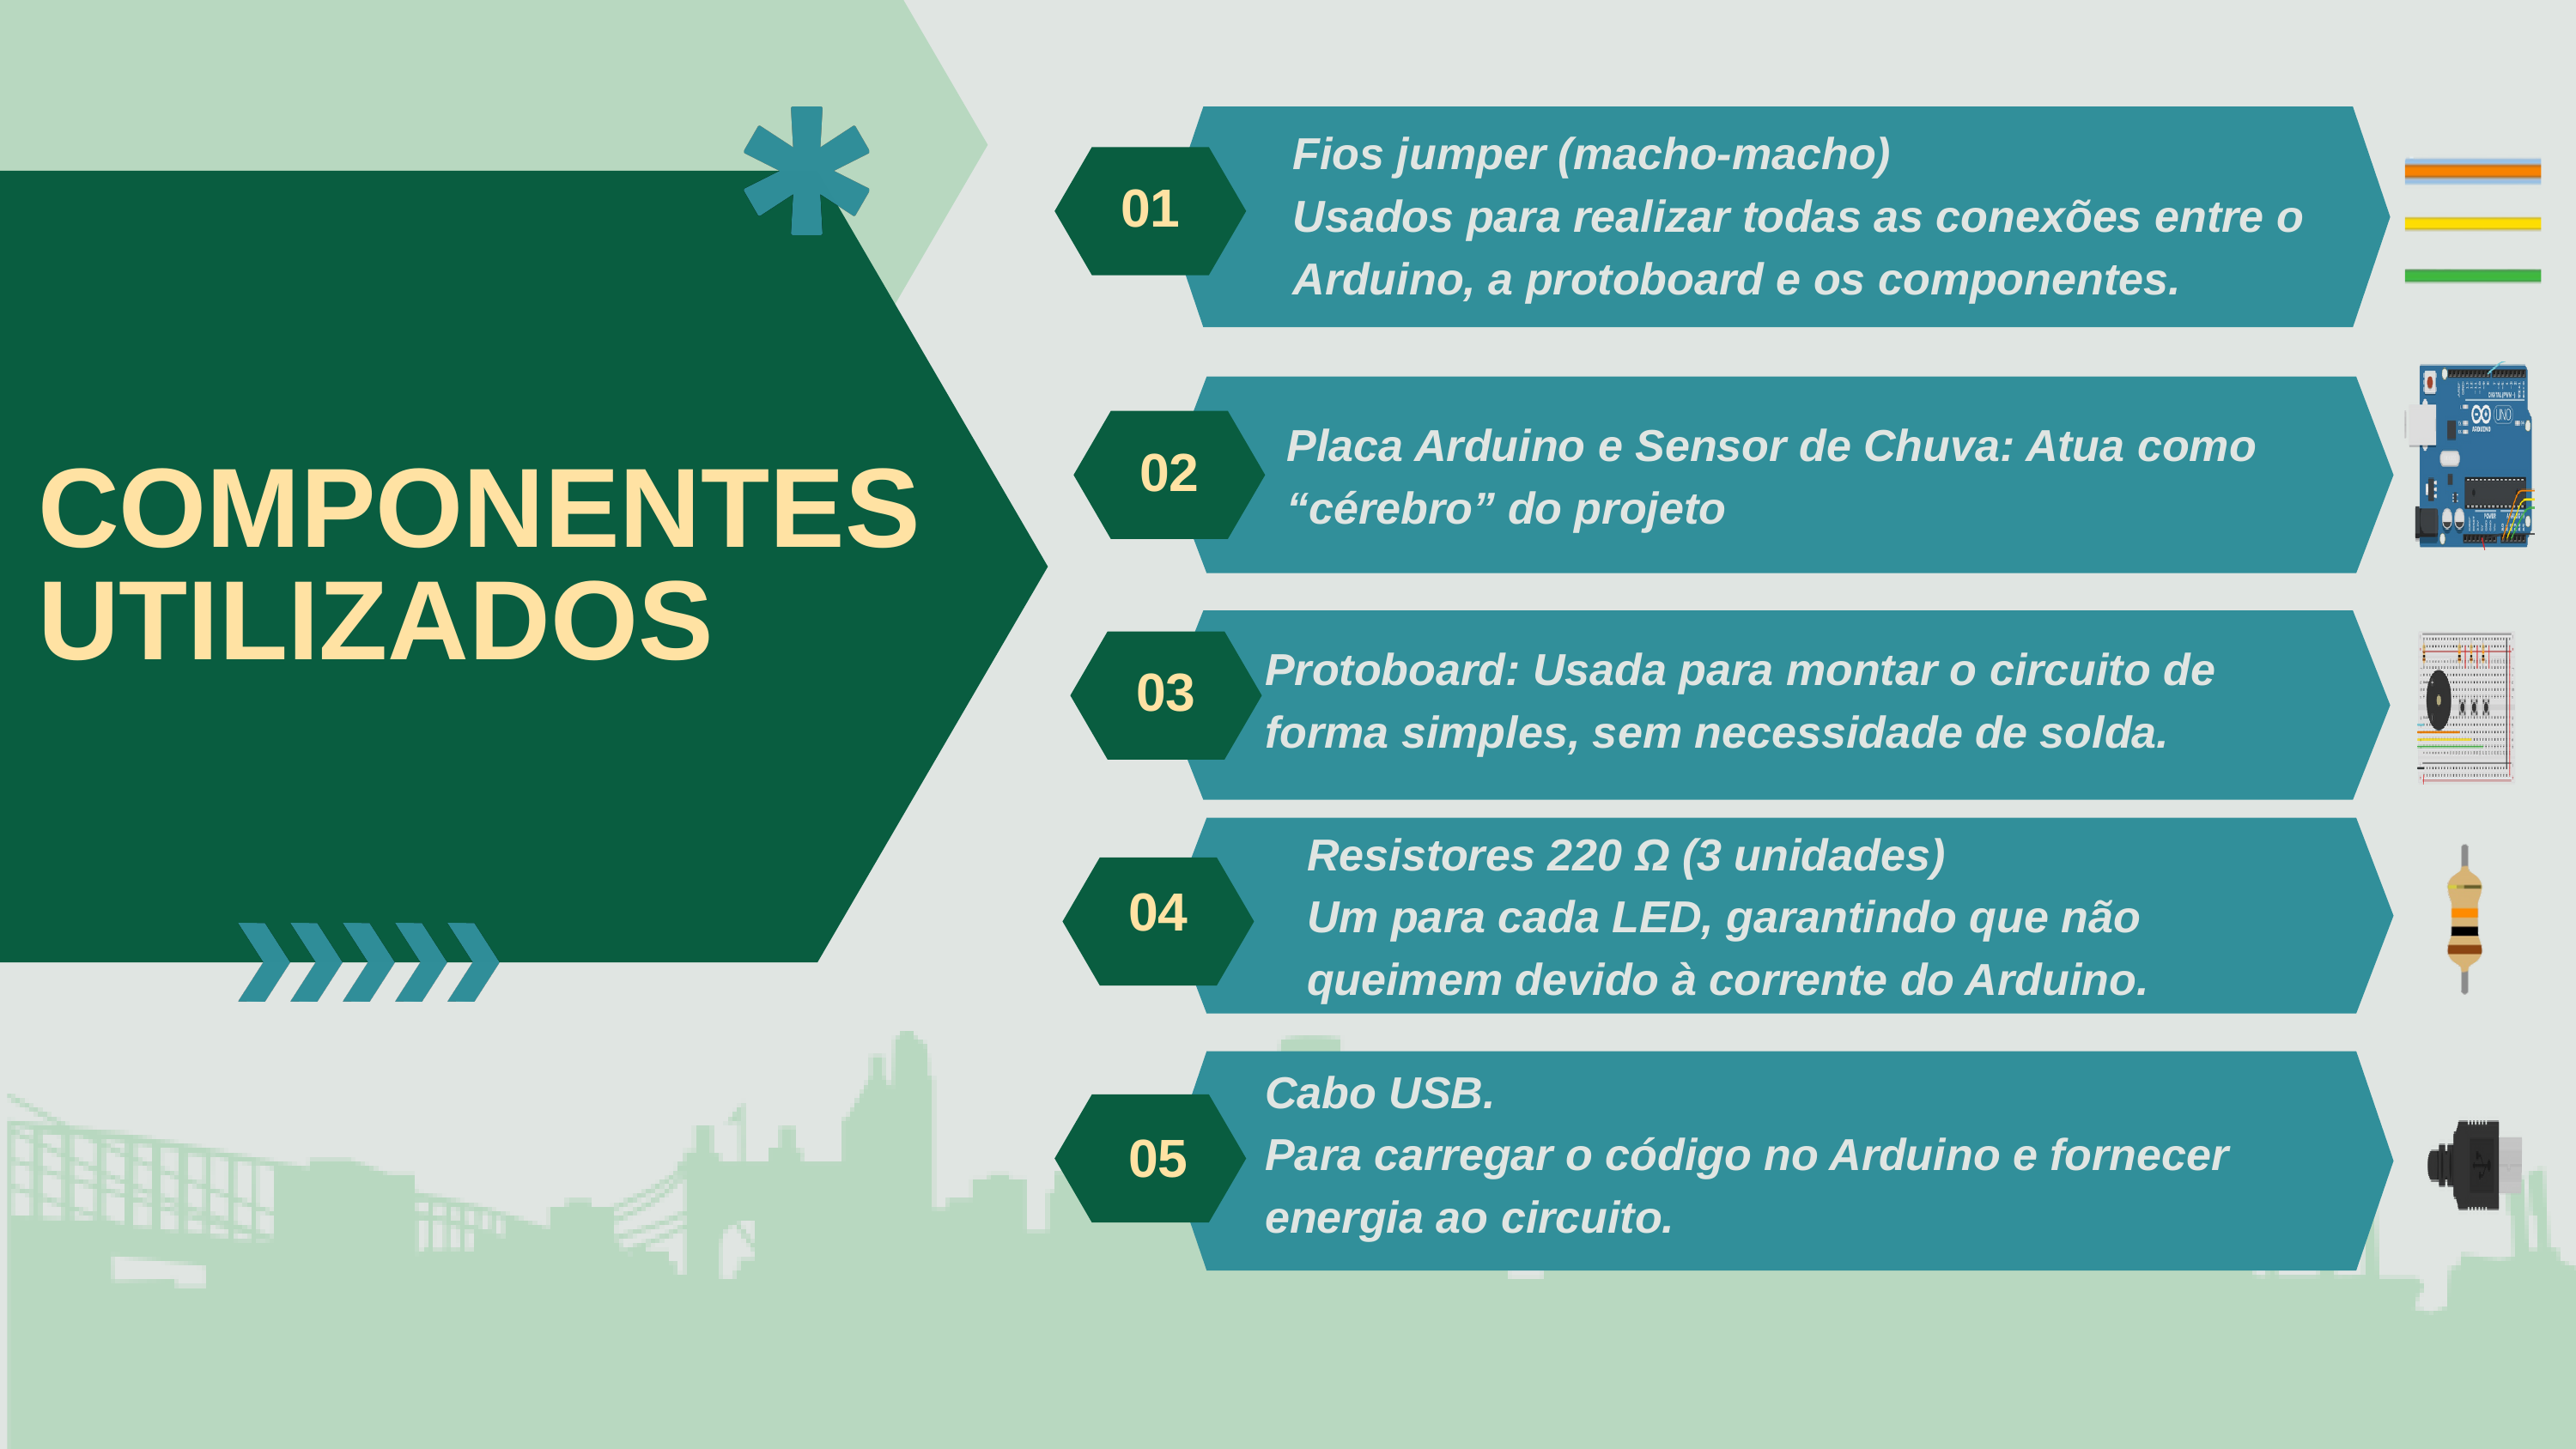

Fios jumper (macho-macho)
Usados para realizar todas as conexões entre o Arduino, a protoboard e os componentes.

01

Placa Arduino e Sensor de Chuva: Atua como “cérebro” do projeto
02
COMPONENTES UTILIZADOS

Protoboard: Usada para montar o circuito de forma simples, sem necessidade de solda.

03
Resistores 220 Ω (3 unidades)
Um para cada LED, garantindo que não queimem devido à corrente do Arduino.

04

Cabo USB.
Para carregar o código no Arduino e fornecer energia ao circuito.

05